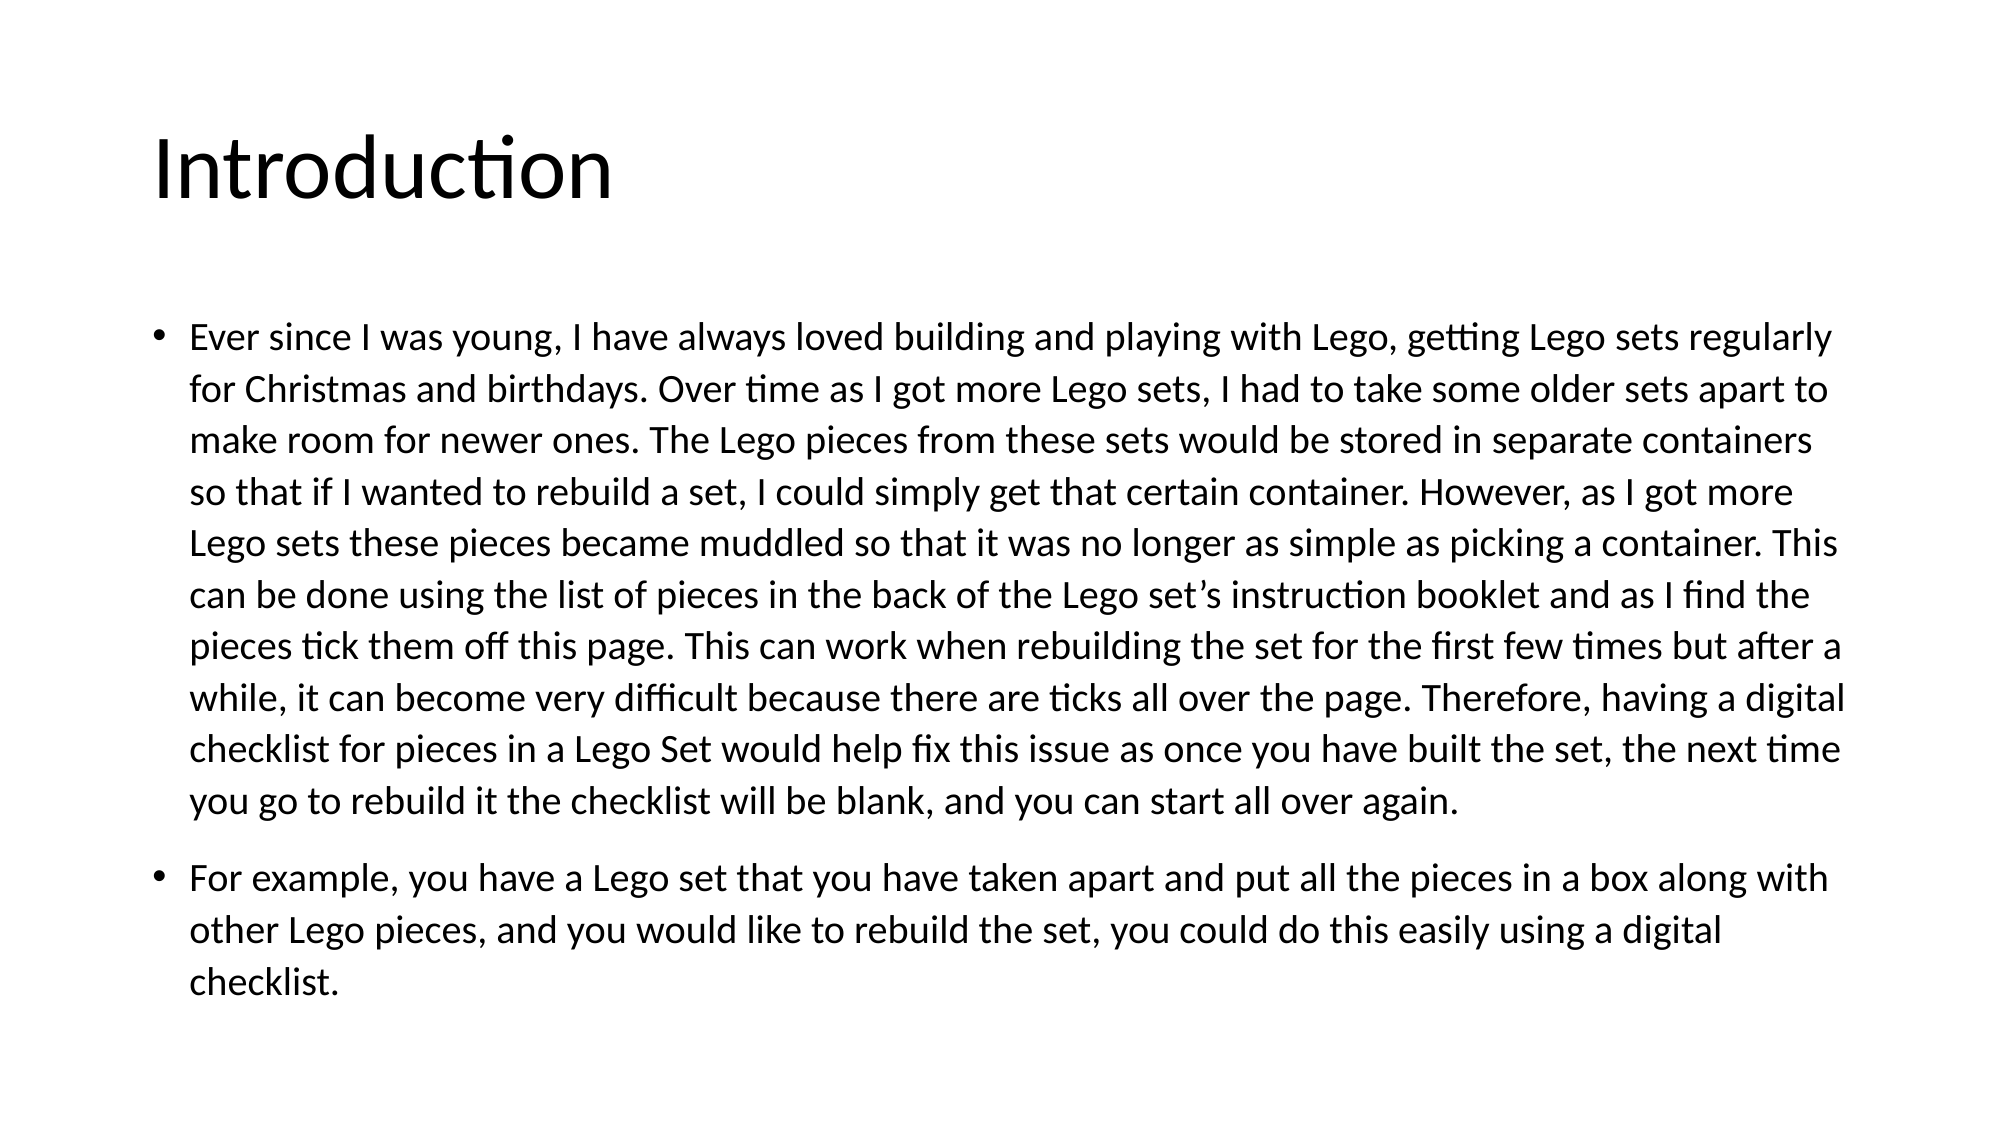

# Introduction
Ever since I was young, I have always loved building and playing with Lego, getting Lego sets regularly for Christmas and birthdays. Over time as I got more Lego sets, I had to take some older sets apart to make room for newer ones. The Lego pieces from these sets would be stored in separate containers so that if I wanted to rebuild a set, I could simply get that certain container. However, as I got more Lego sets these pieces became muddled so that it was no longer as simple as picking a container. This can be done using the list of pieces in the back of the Lego set’s instruction booklet and as I find the pieces tick them off this page. This can work when rebuilding the set for the first few times but after a while, it can become very difficult because there are ticks all over the page. Therefore, having a digital checklist for pieces in a Lego Set would help fix this issue as once you have built the set, the next time you go to rebuild it the checklist will be blank, and you can start all over again.
For example, you have a Lego set that you have taken apart and put all the pieces in a box along with other Lego pieces, and you would like to rebuild the set, you could do this easily using a digital checklist.